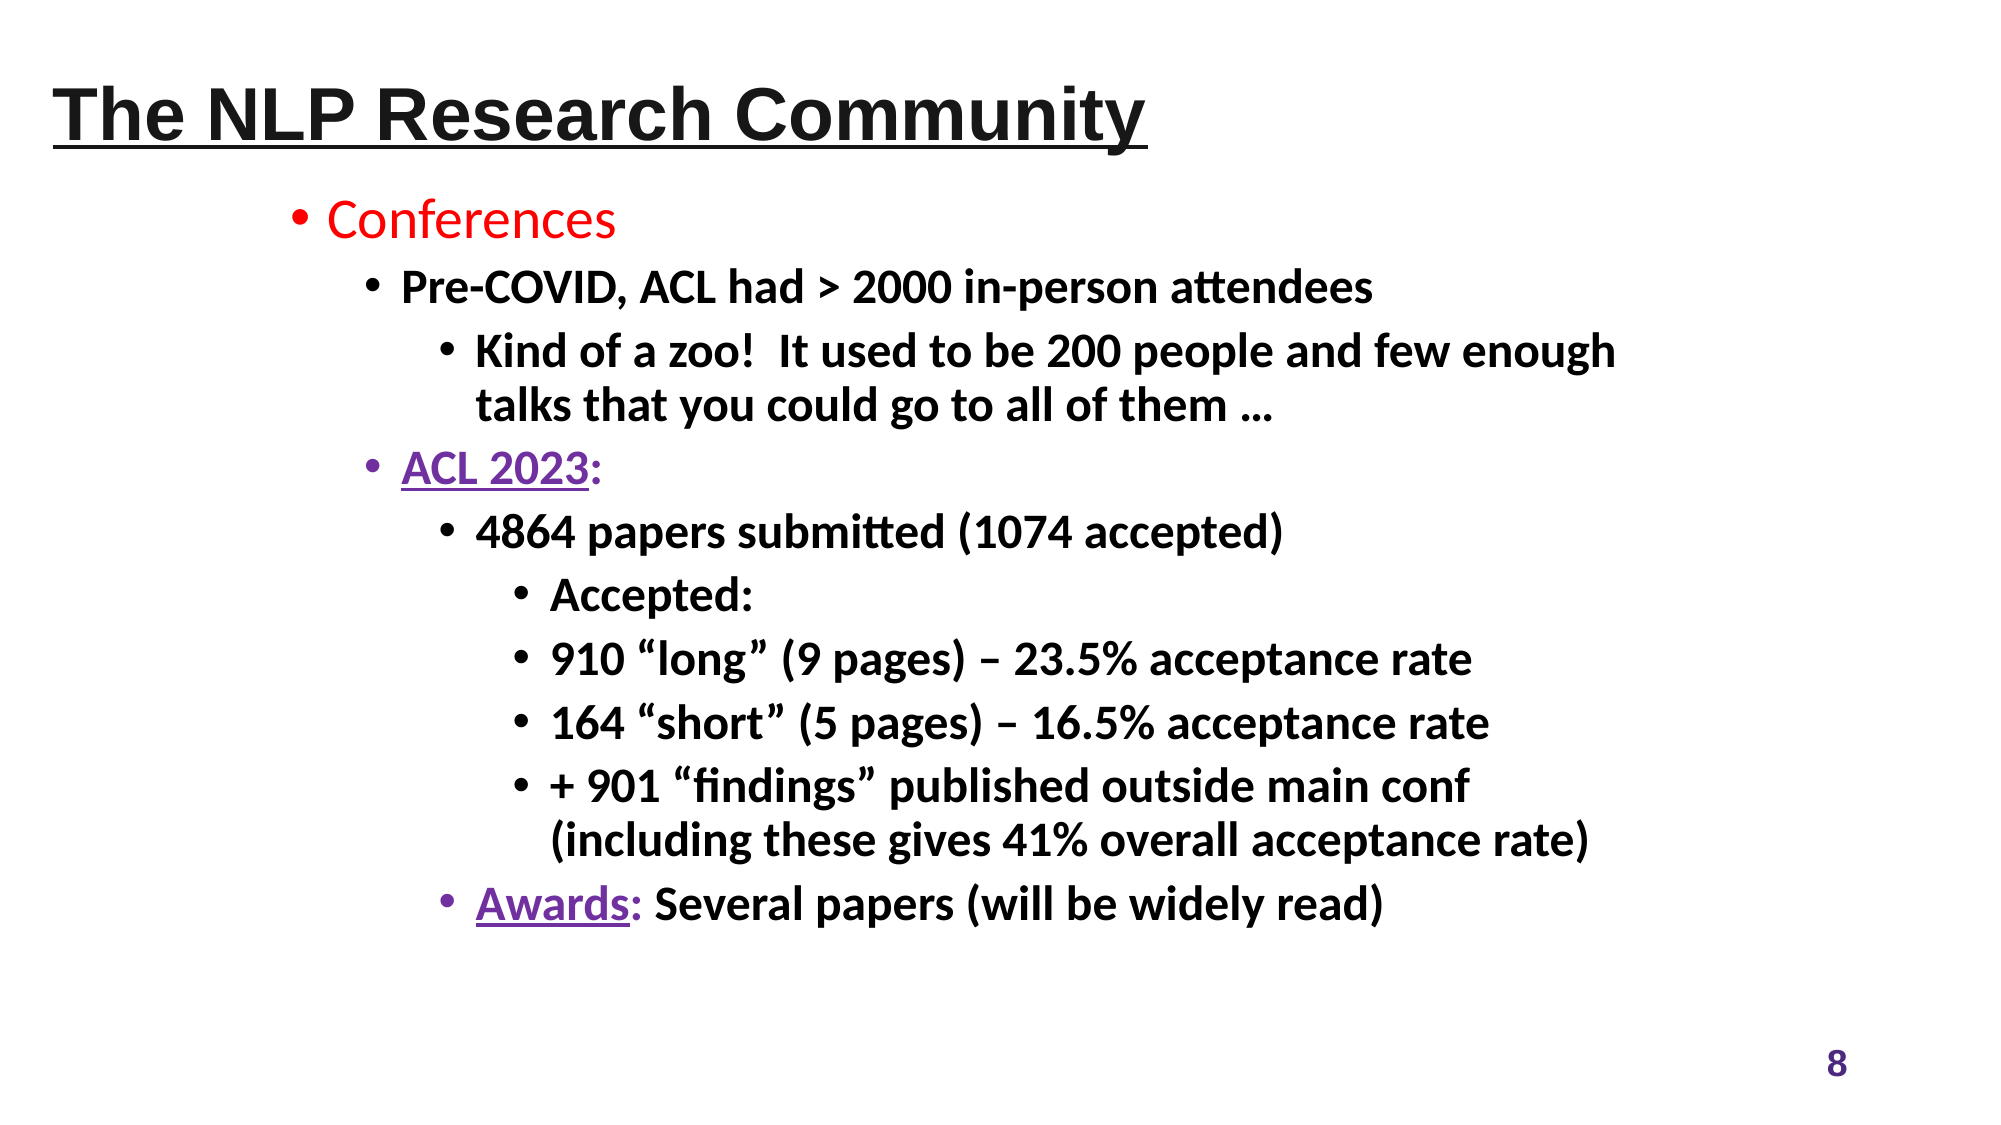

# The NLP Research Community
Conferences
Pre-COVID, ACL had > 2000 in-person attendees
Kind of a zoo!  It used to be 200 people and few enough talks that you could go to all of them …
ACL 2023:
4864 papers submitted (1074 accepted)
Accepted:
910 “long” (9 pages) – 23.5% acceptance rate
164 “short” (5 pages) – 16.5% acceptance rate
+ 901 “findings” published outside main conf
(including these gives 41% overall acceptance rate)
Awards: Several papers (will be widely read)